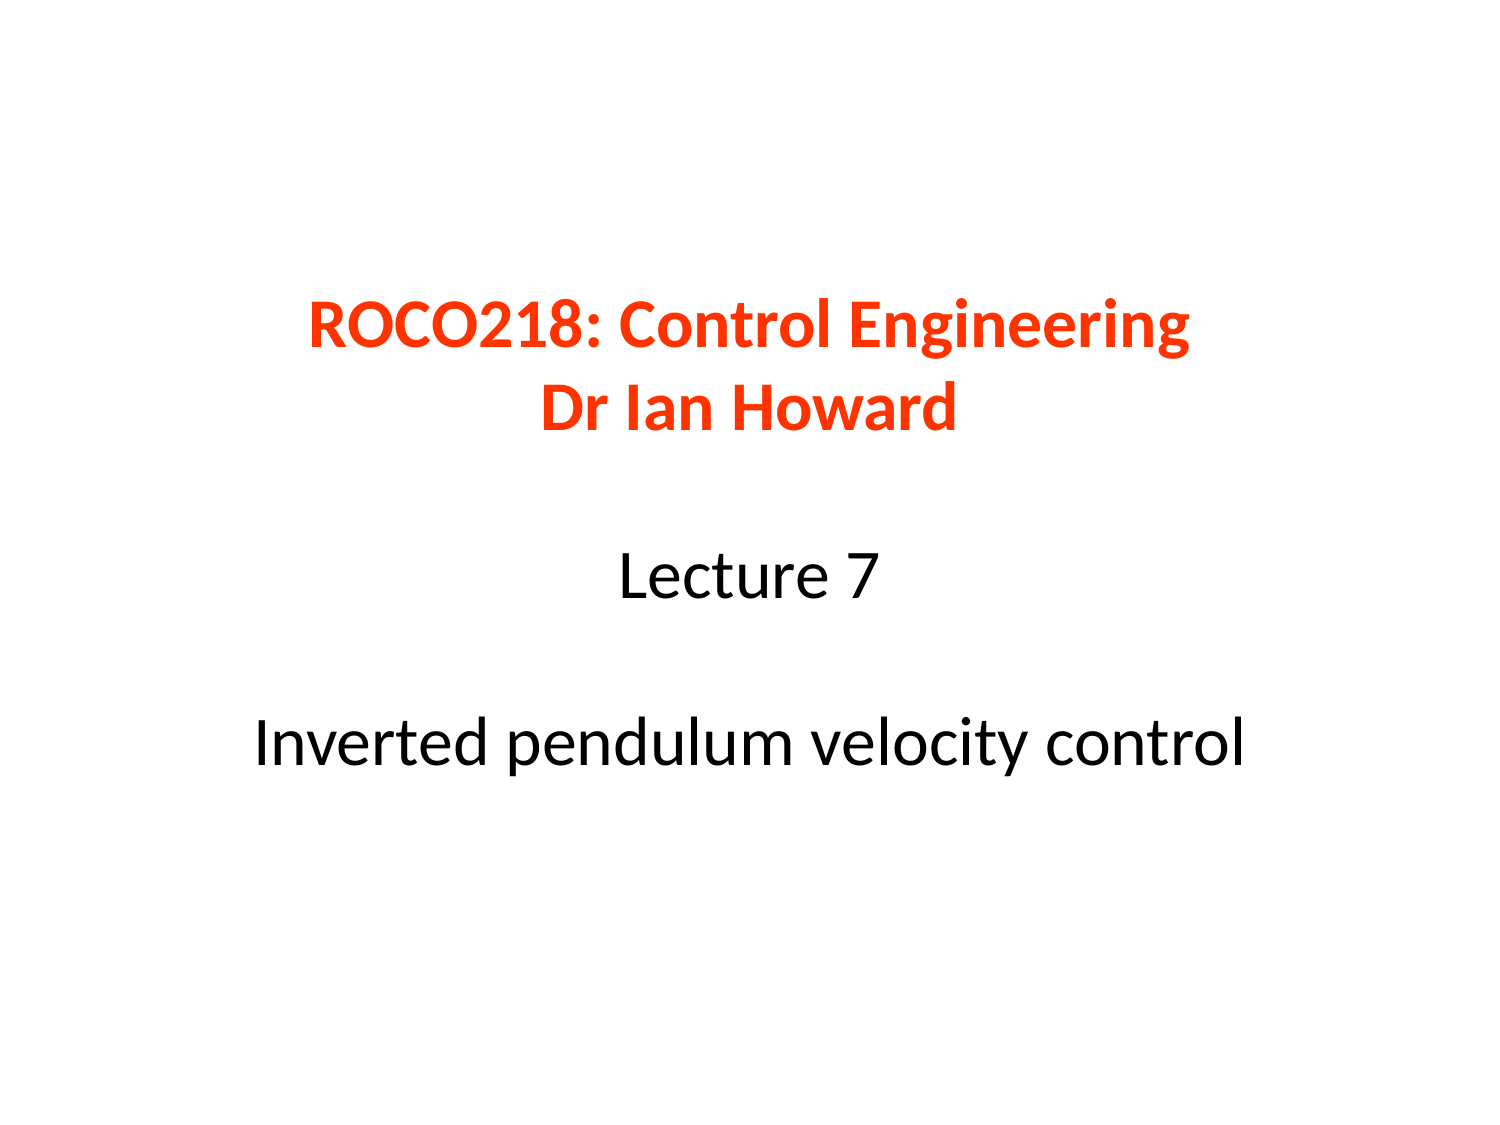

# ROCO218: Control Engineering Dr Ian Howard Lecture 7 Inverted pendulum velocity control